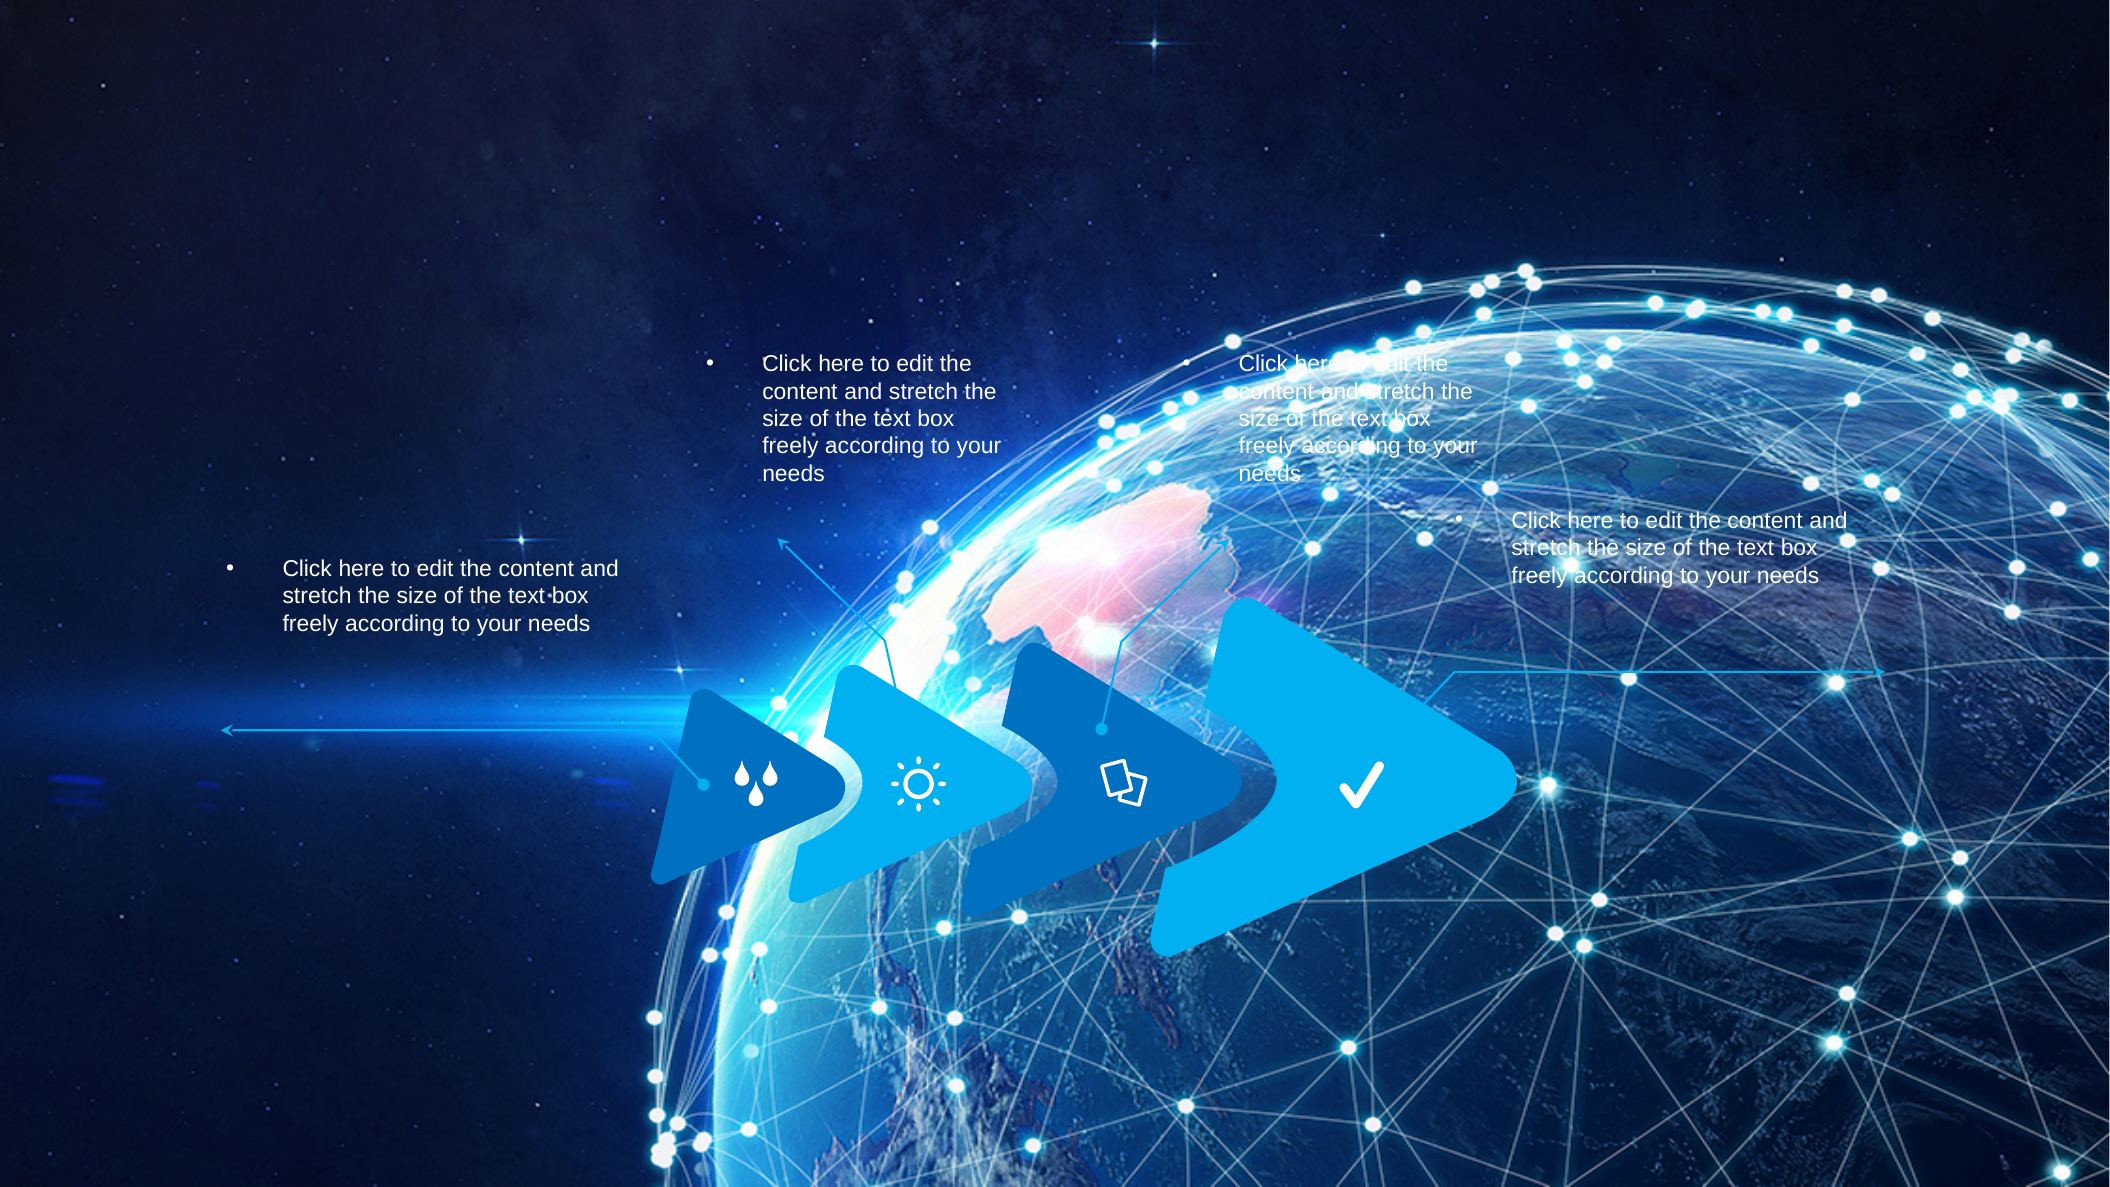

Click here to edit the content and stretch the size of the text box freely according to your needs
Click here to edit the content and stretch the size of the text box freely according to your needs
Click here to edit the content and stretch the size of the text box freely according to your needs

Click here to edit the content and stretch the size of the text box freely according to your needs